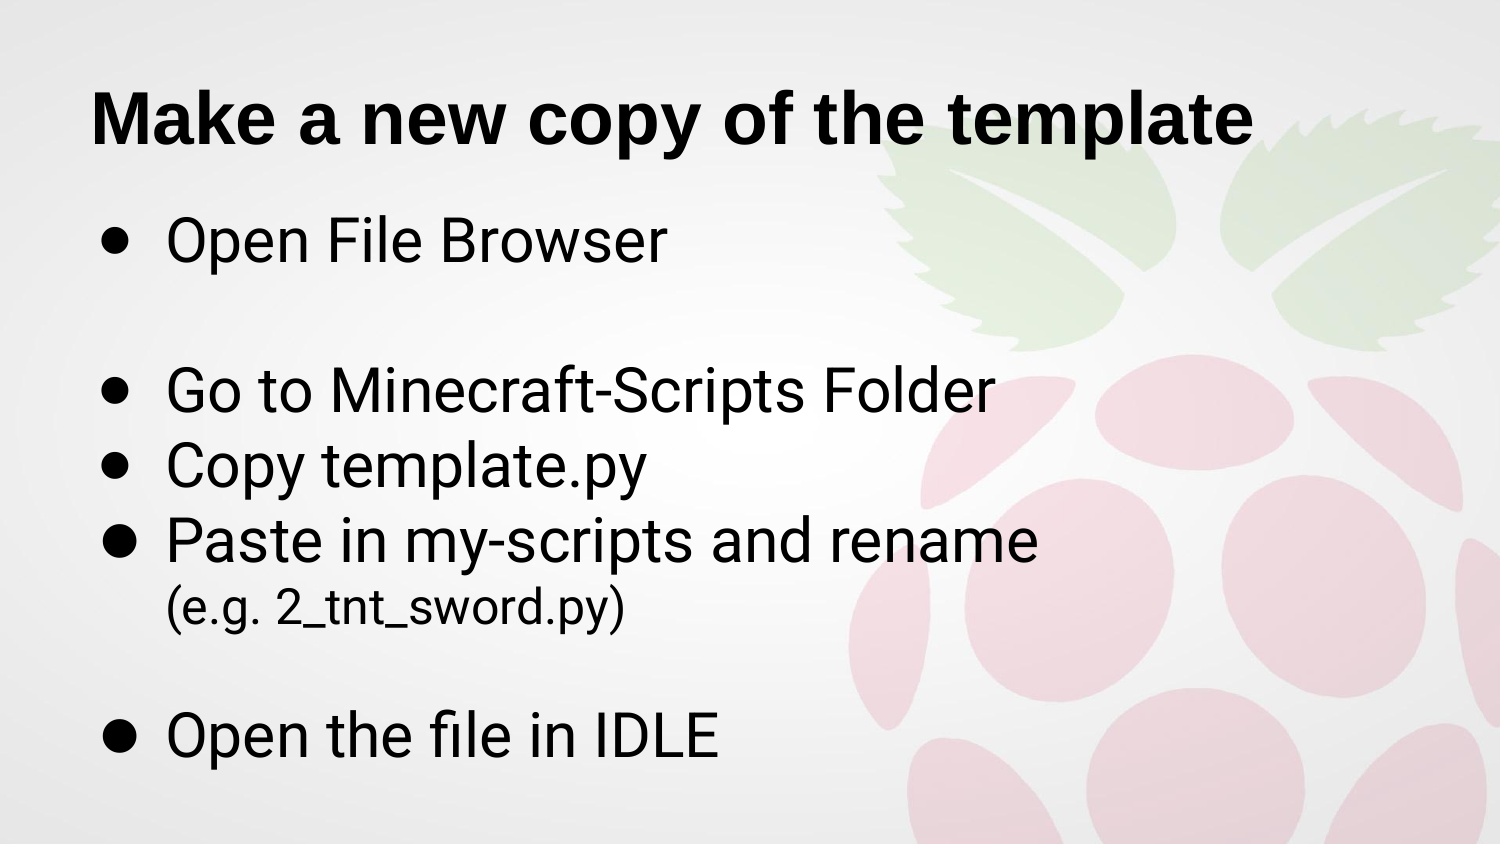

# Make a new copy of the template
Open File Browser
Go to Minecraft-Scripts Folder
Copy template.py
Paste in my-scripts and rename
(e.g. 2_tnt_sword.py)
Open the file in IDLE